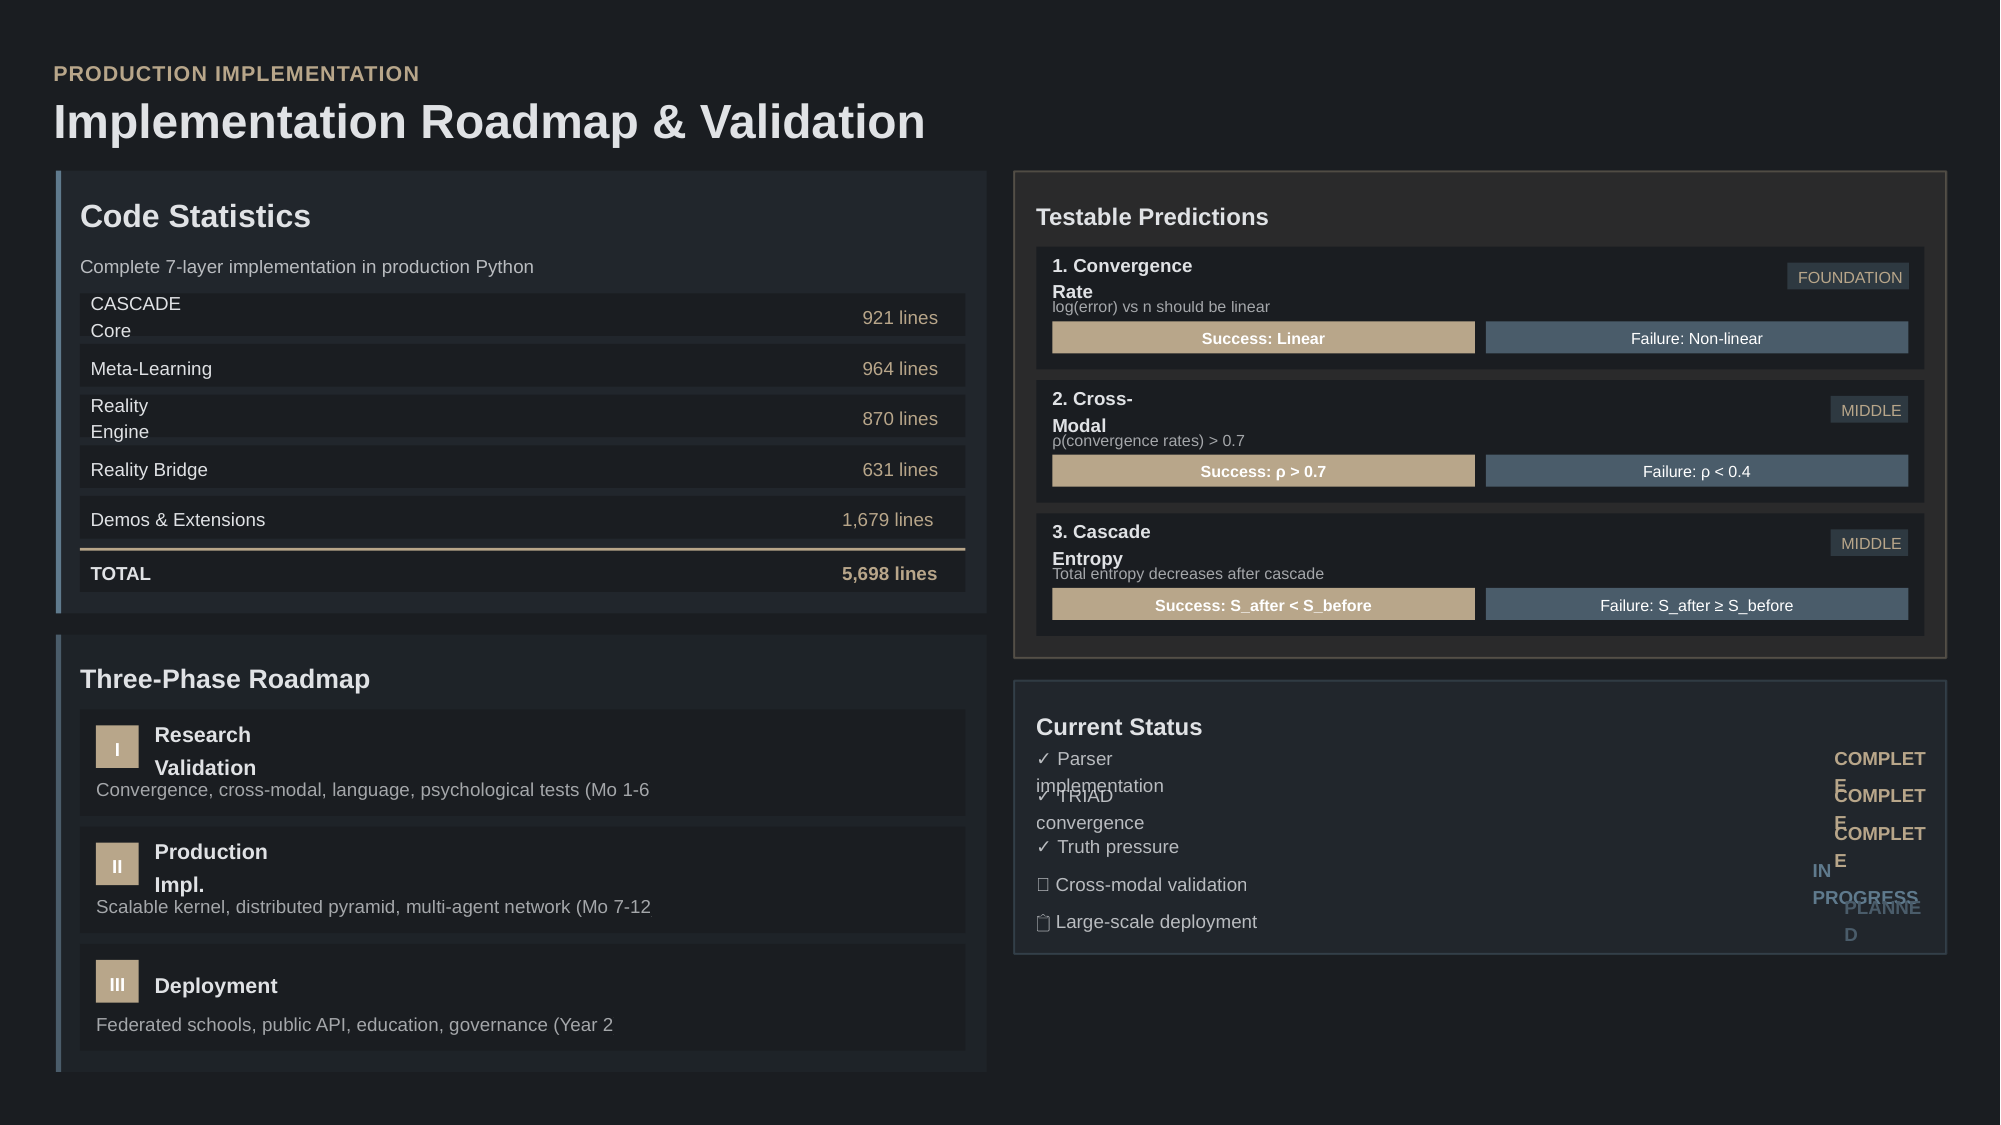

PRODUCTION IMPLEMENTATION
Implementation Roadmap & Validation

Code Statistics
Testable Predictions

Complete 7-layer implementation in production Python.
1. Convergence Rate

FOUNDATION

log(error) vs n should be linear
CASCADE Core
921 lines
Success: Linear

Failure: Non-linear

Meta-Learning
964 lines

2. Cross-Modal

MIDDLE
Reality Engine
870 lines
ρ(convergence rates) > 0.7

Reality Bridge
631 lines
Success: ρ > 0.7

Failure: ρ < 0.4

Demos & Extensions
1,679 lines

3. Cascade Entropy

MIDDLE

TOTAL
5,698 lines
Total entropy decreases after cascade
Success: S_after < S_before

Failure: S_after ≥ S_before

Three-Phase Roadmap

Current Status

I

Research Validation
✓ Parser implementation
COMPLETE
Convergence, cross-modal, language, psychological tests (Mo 1-6)
✓ TRIAD convergence
COMPLETE

✓ Truth pressure
COMPLETE
II

Production Impl.
🧪 Cross-modal validation
IN PROGRESS
Scalable kernel, distributed pyramid, multi-agent network (Mo 7-12)
📋 Large-scale deployment
PLANNED

III

Deployment
Federated schools, public API, education, governance (Year 2)